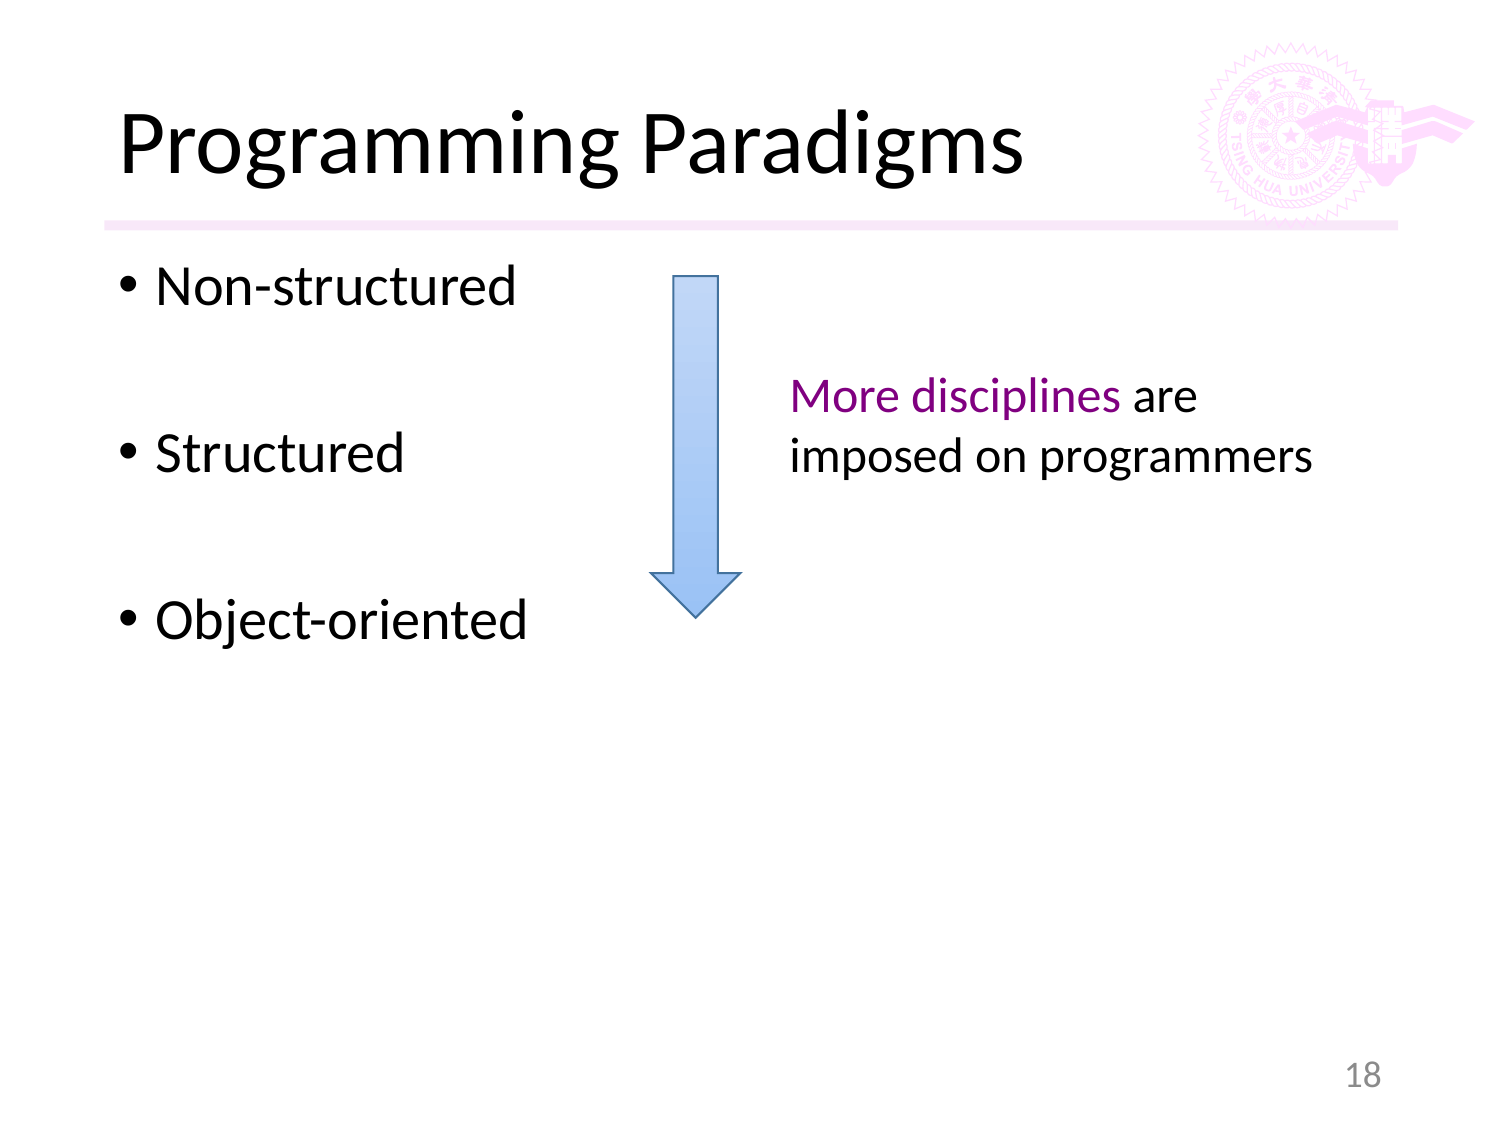

# Programming Paradigms
Non-structured

Structured

Object-oriented

More disciplines are imposed on programmers
18